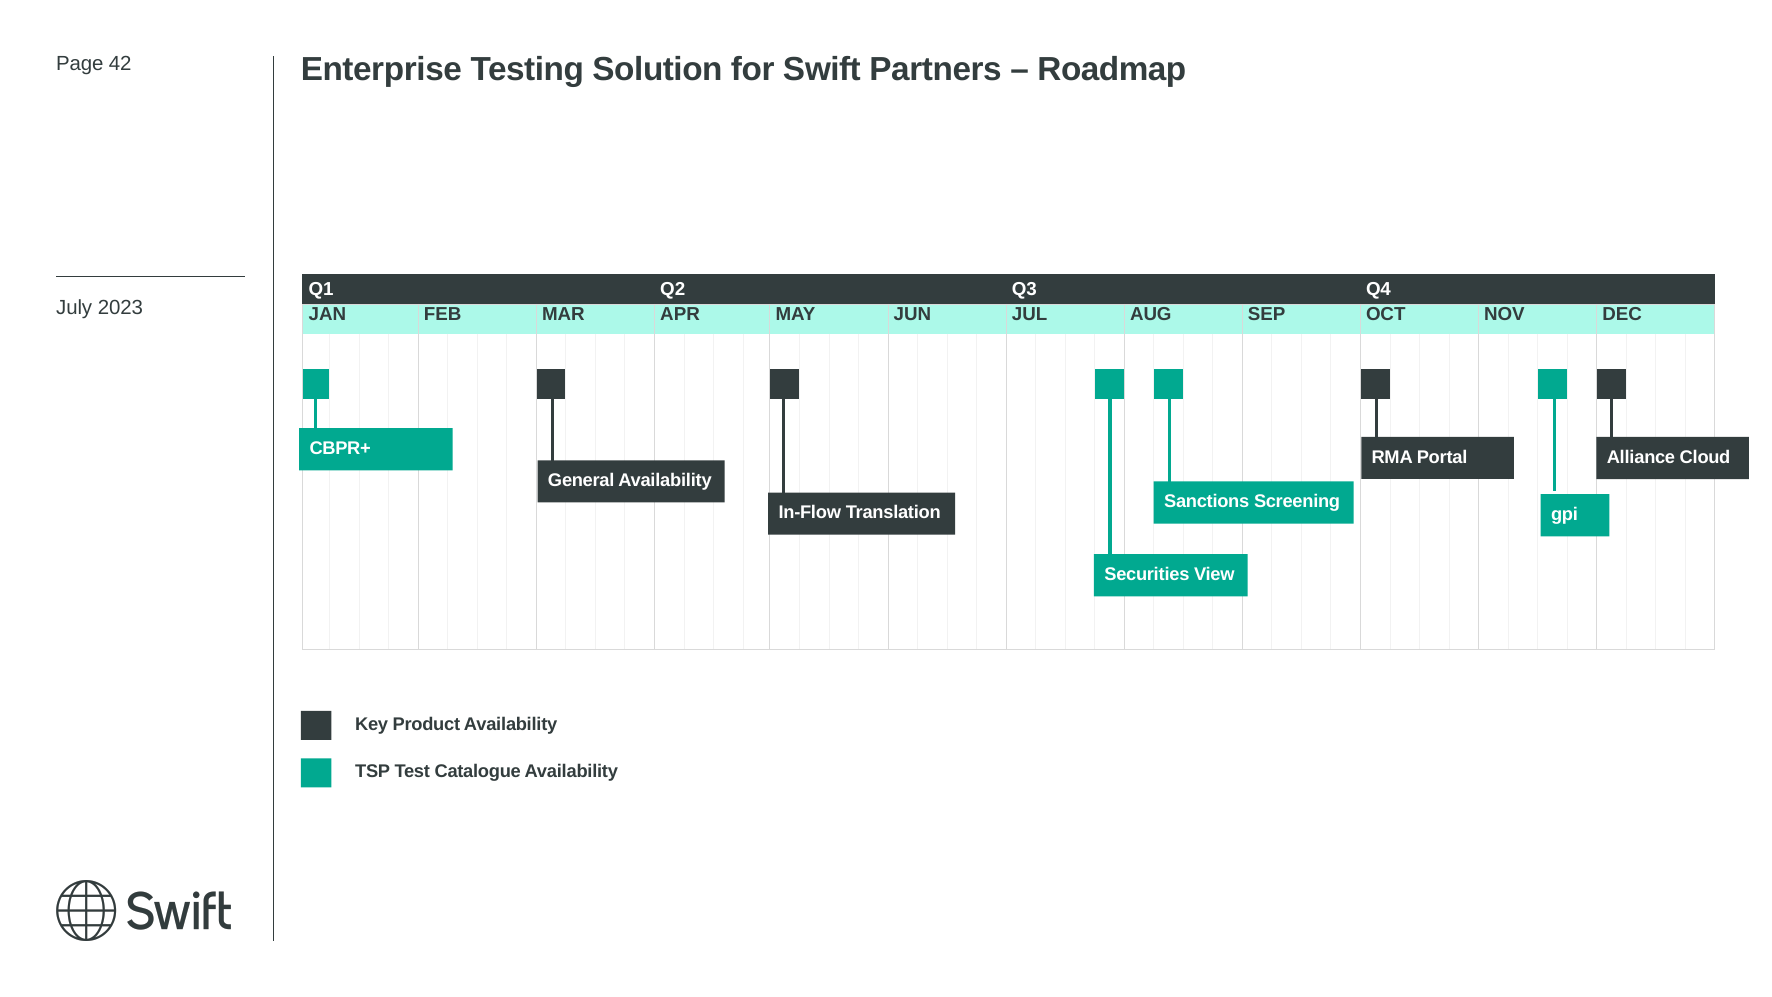

Enterprise Testing Solution for Swift Partners – Roadmap
Page 42
| Q1 |  |  |  |  |  |  |  |  |  |  |  | Q2 |  |  |  |  |  |  |  |  |  |  |  | Q3 |  |  |  |  |  |  |  |  |  |  |  | Q4 |  |  |  |  |  |  |  |  |  |  |  |
| --- | --- | --- | --- | --- | --- | --- | --- | --- | --- | --- | --- | --- | --- | --- | --- | --- | --- | --- | --- | --- | --- | --- | --- | --- | --- | --- | --- | --- | --- | --- | --- | --- | --- | --- | --- | --- | --- | --- | --- | --- | --- | --- | --- | --- | --- | --- | --- |
| JAN |  |  |  | FEB |  |  |  | MAR |  |  |  | APR |  |  |  | MAY |  |  |  | JUN |  |  |  | JUL |  |  |  | AUG |  |  |  | SEP |  |  |  | OCT |  |  |  | NOV |  |  |  | DEC |  |  |  |
|  |  |  |  |  |  |  |  |  |  |  |  |  |  |  |  |  |  |  |  |  |  |  |  |  |  |  |  |  |  |  |  |  |  |  |  |  |  |  |  |  |  |  |  |  |  |  |  |
|  |  |  |  |  |  |  |  |  |  |  |  |  |  |  |  |  |  |  |  |  |  |  |  |  |  |  |  |  |  |  |  |  |  |  |  |  |  |  |  |  |  |  |  |  |  |  |  |
|  |  |  |  |  |  |  |  |  |  |  |  |  |  |  |  |  |  |  |  |  |  |  |  |  |  |  |  |  |  |  |  |  |  |  |  |  |  |  |  |  |  |  |  |  |  |  |  |
|  |  |  |  |  |  |  |  |  |  |  |  |  |  |  |  |  |  |  |  |  |  |  |  |  |  |  |  |  |  |  |  |  |  |  |  |  |  |  |  |  |  |  |  |  |  |  |  |
|  |  |  |  |  |  |  |  |  |  |  |  |  |  |  |  |  |  |  |  |  |  |  |  |  |  |  |  |  |  |  |  |  |  |  |  |  |  |  |  |  |  |  |  |  |  |  |  |
|  |  |  |  |  |  |  |  |  |  |  |  |  |  |  |  |  |  |  |  |  |  |  |  |  |  |  |  |  |  |  |  |  |  |  |  |  |  |  |  |  |  |  |  |  |  |  |  |
|  |  |  |  |  |  |  |  |  |  |  |  |  |  |  |  |  |  |  |  |  |  |  |  |  |  |  |  |  |  |  |  |  |  |  |  |  |  |  |  |  |  |  |  |  |  |  |  |
|  |  |  |  |  |  |  |  |  |  |  |  |  |  |  |  |  |  |  |  |  |  |  |  |  |  |  |  |  |  |  |  |  |  |  |  |  |  |  |  |  |  |  |  |  |  |  |  |
|  |  |  |  |  |  |  |  |  |  |  |  |  |  |  |  |  |  |  |  |  |  |  |  |  |  |  |  |  |  |  |  |  |  |  |  |  |  |  |  |  |  |  |  |  |  |  |  |
|  |  |  |  |  |  |  |  |  |  |  |  |  |  |  |  |  |  |  |  |  |  |  |  |  |  |  |  |  |  |  |  |  |  |  |  |  |  |  |  |  |  |  |  |  |  |  |  |
|  |  |  |  |  |  |  |  |  |  |  |  |  |  |  |  |  |  |  |  |  |  |  |  |  |  |  |  |  |  |  |  |  |  |  |  |  |  |  |  |  |  |  |  |  |  |  |  |
July 2023
CBPR+
RMA Portal
Alliance Cloud
General Availability
Sanctions Screening
In-Flow Translation
gpi
Securities View
Key Product Availability

TSP Test Catalogue Availability